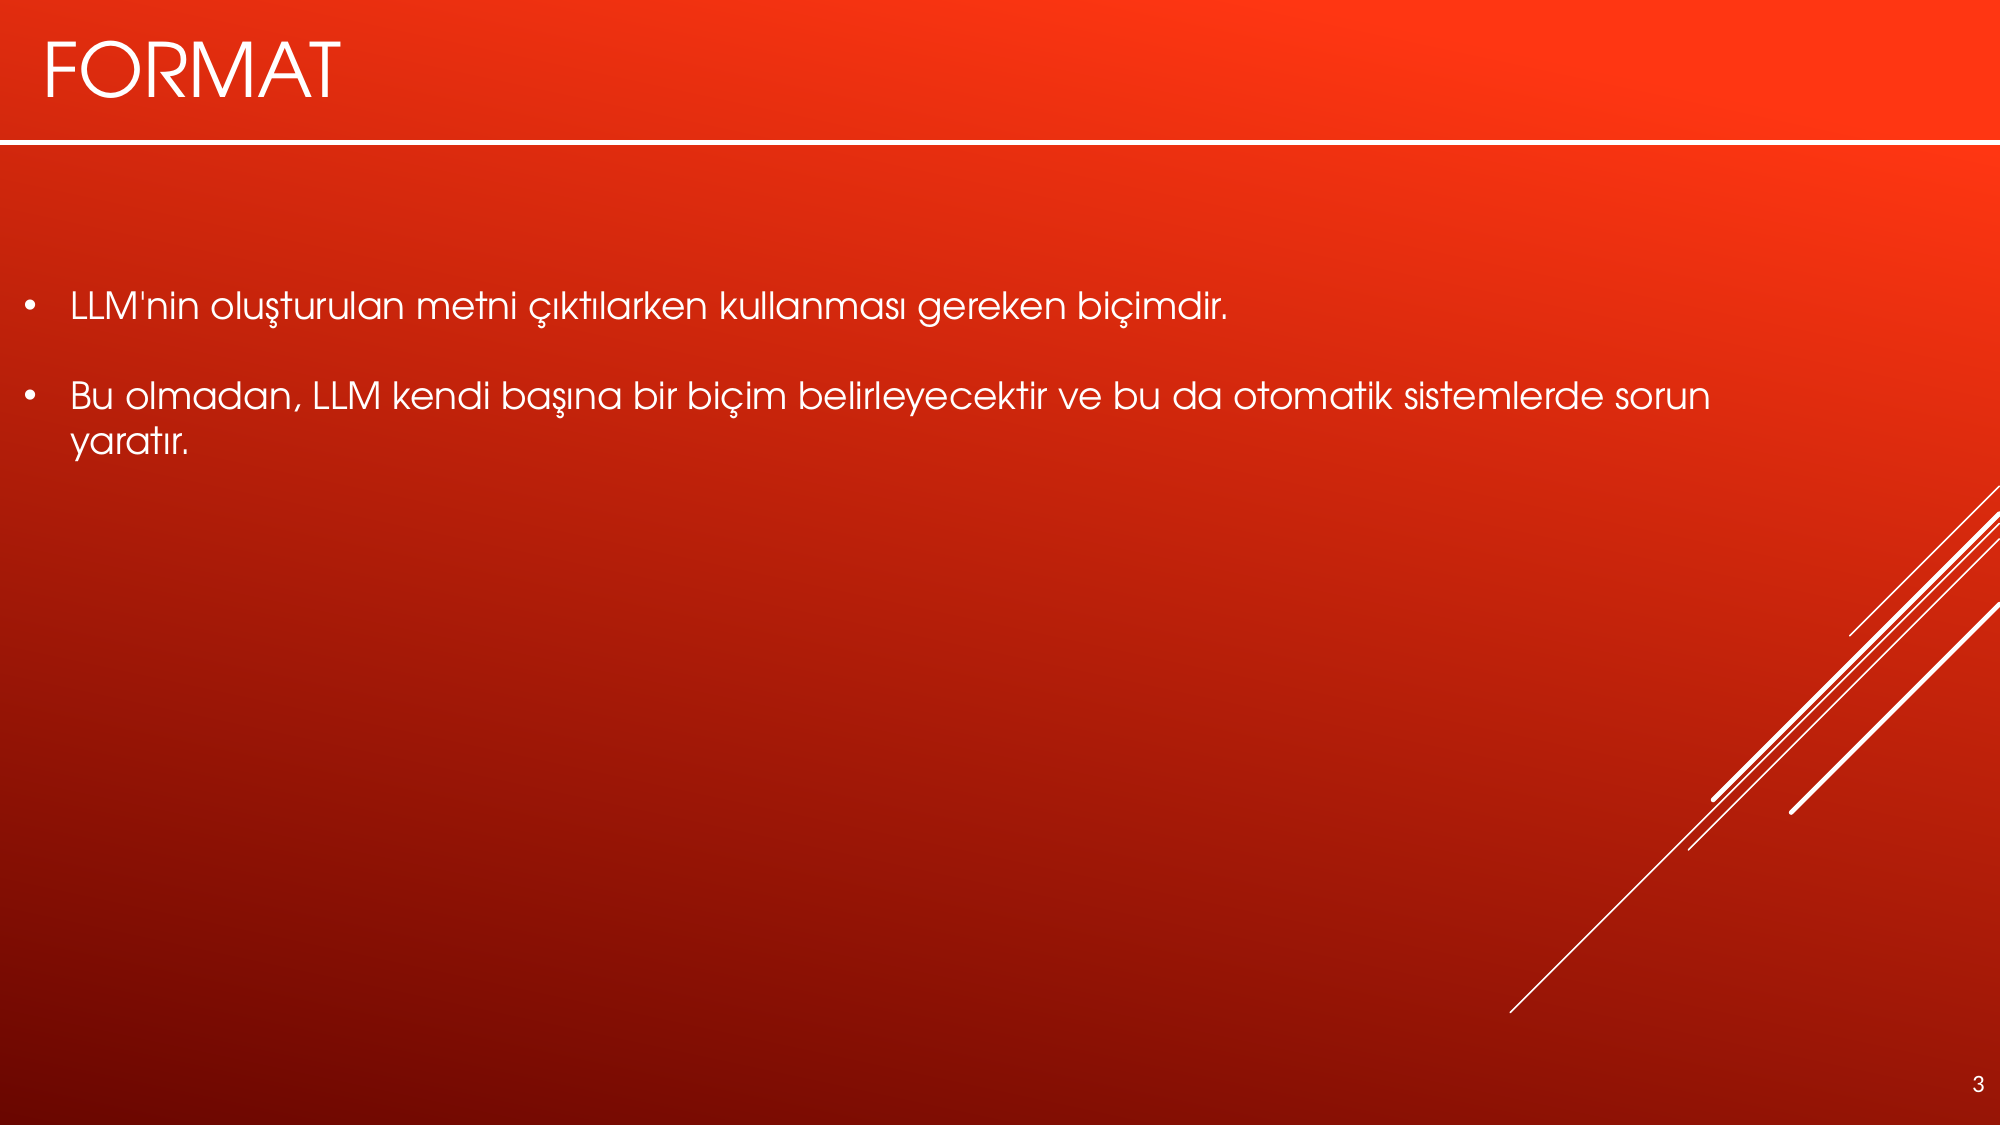

# format

LLM'nin oluşturulan metni çıktılarken kullanması gereken biçimdir.

Bu olmadan, LLM kendi başına bir biçim belirleyecektir ve bu da otomatik sistemlerde sorun yaratır.
3